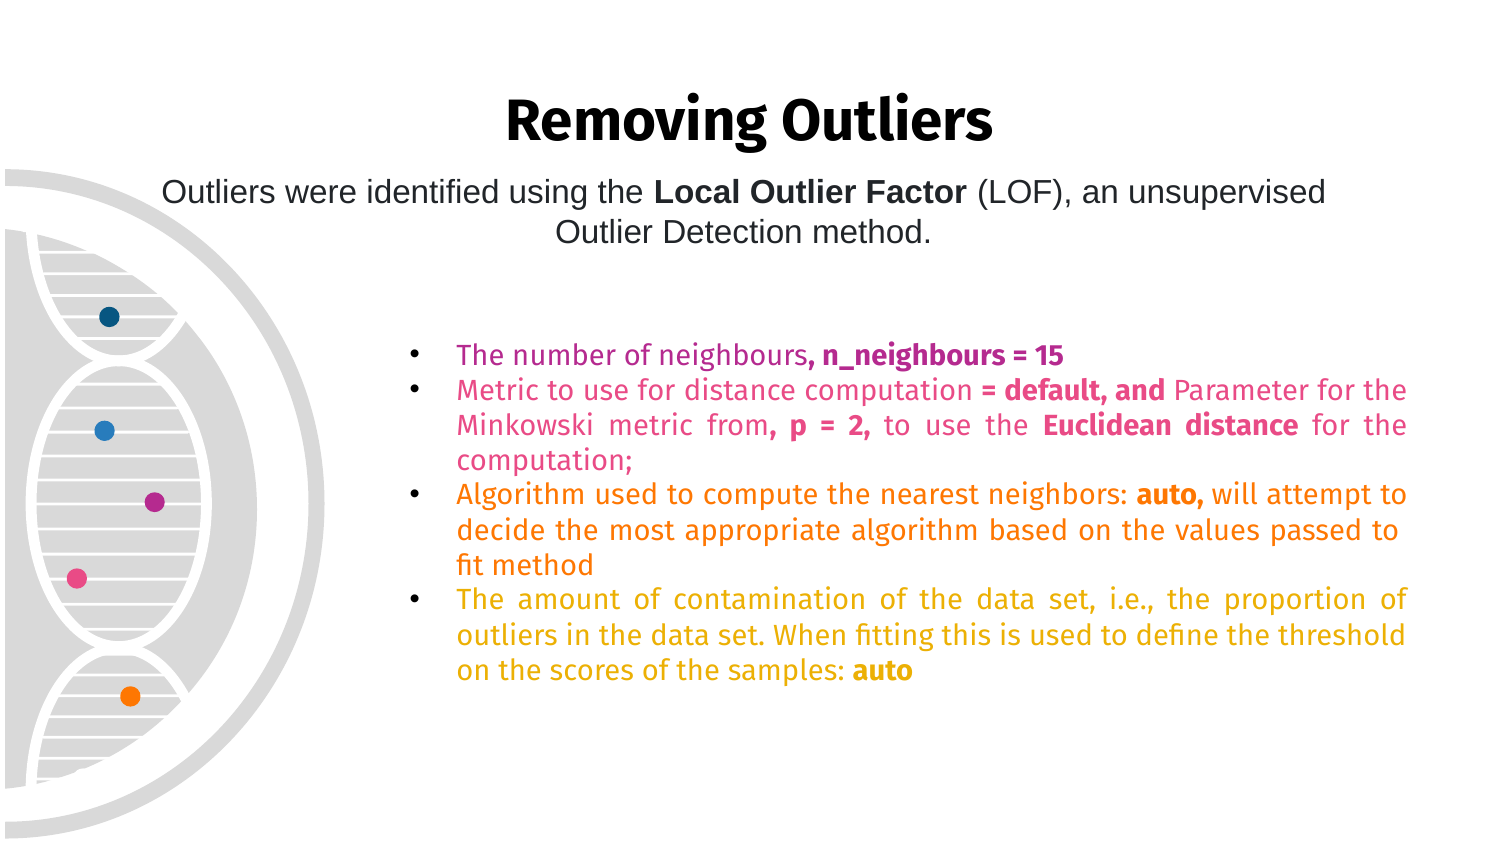

# Removing Outliers
Outliers were identified using the Local Outlier Factor (LOF), an unsupervised Outlier Detection method.
The number of neighbours, n_neighbours = 15
Metric to use for distance computation = default, and Parameter for the Minkowski metric from, p = 2, to use the Euclidean distance for the computation;
Algorithm used to compute the nearest neighbors: auto, will attempt to decide the most appropriate algorithm based on the values passed to fit method
The amount of contamination of the data set, i.e., the proportion of outliers in the data set. When fitting this is used to define the threshold on the scores of the samples: auto